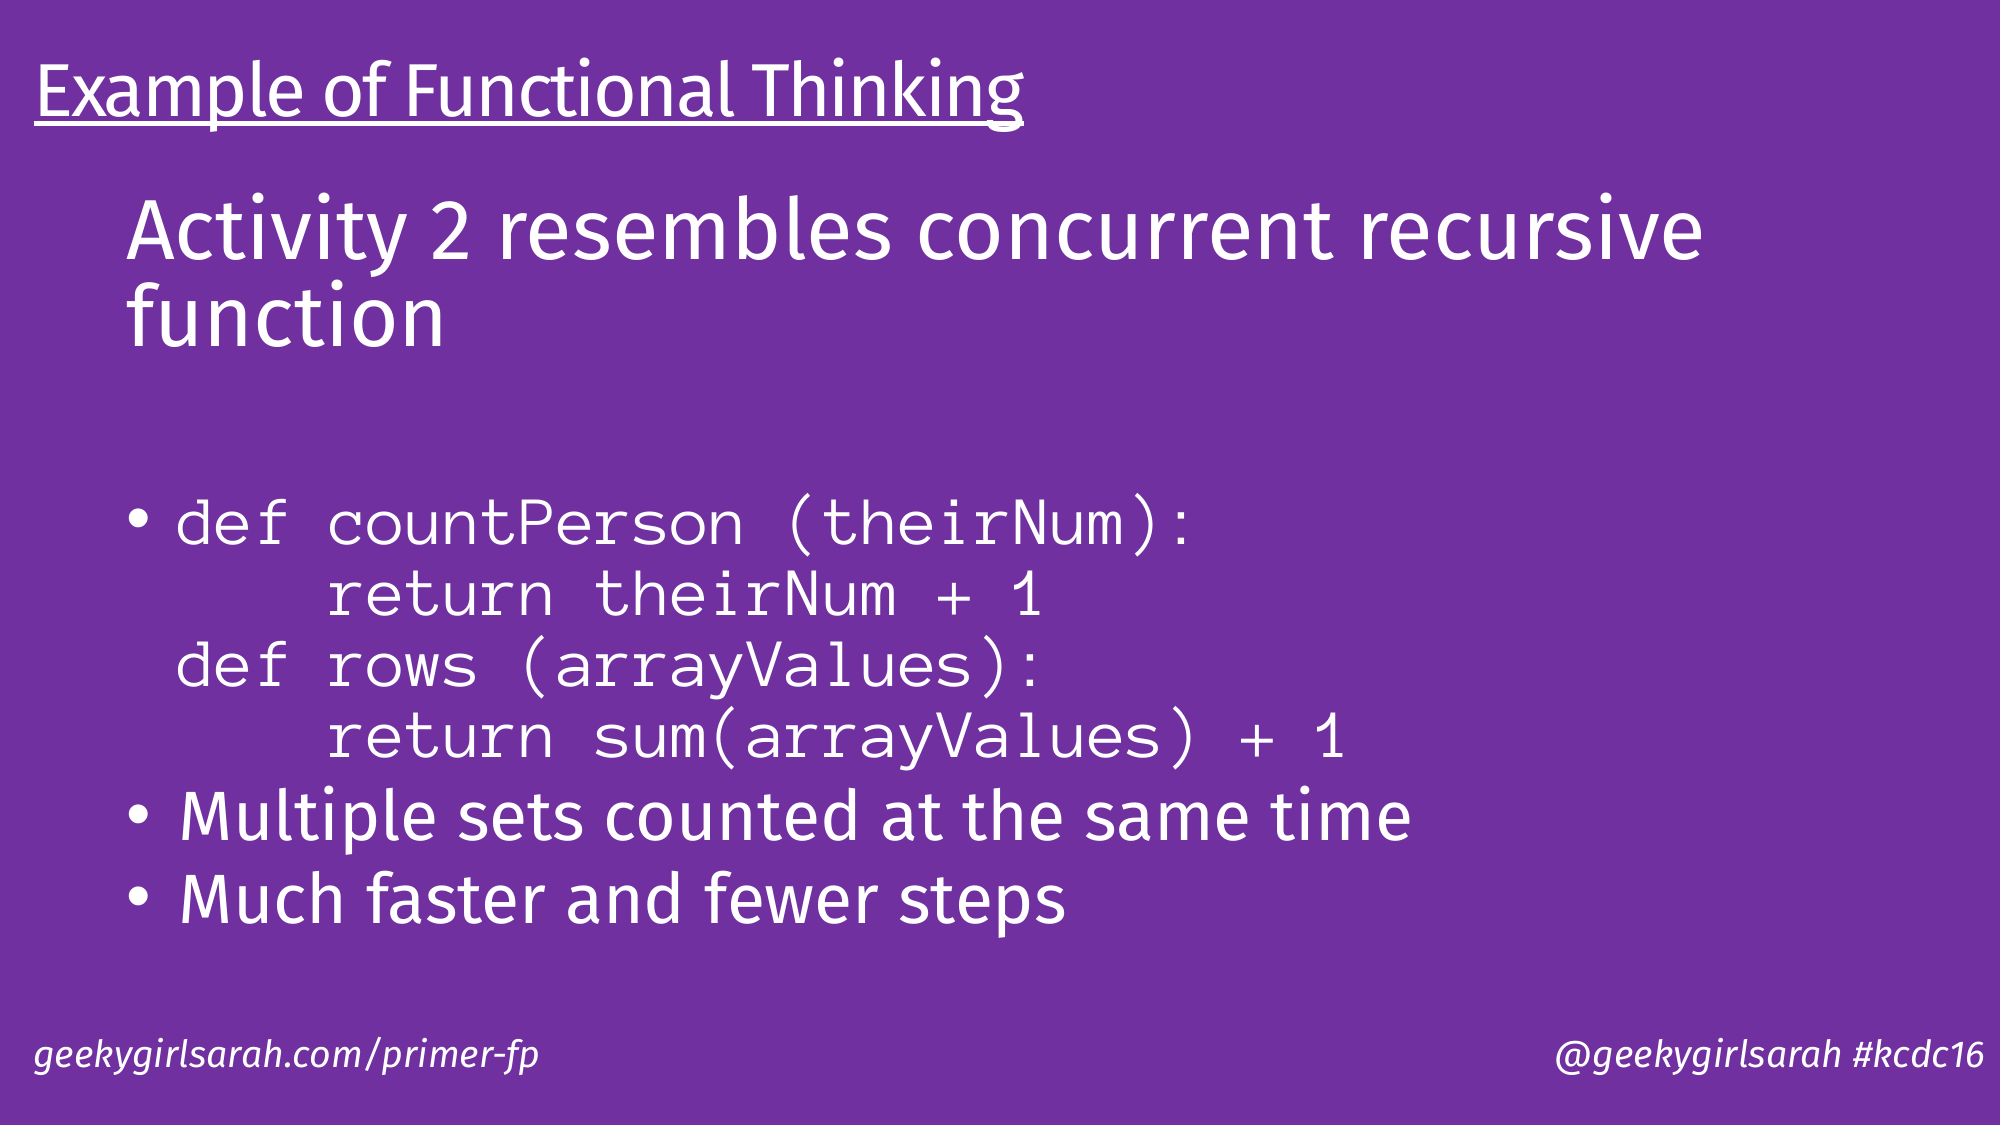

# Example of Functional Thinking
Activity 2 resembles concurrent recursive function

def countPerson (theirNum):
    return theirNum + 1
def rows (arrayValues):
    return sum(arrayValues) + 1
Multiple sets counted at the same time
Much faster and fewer steps